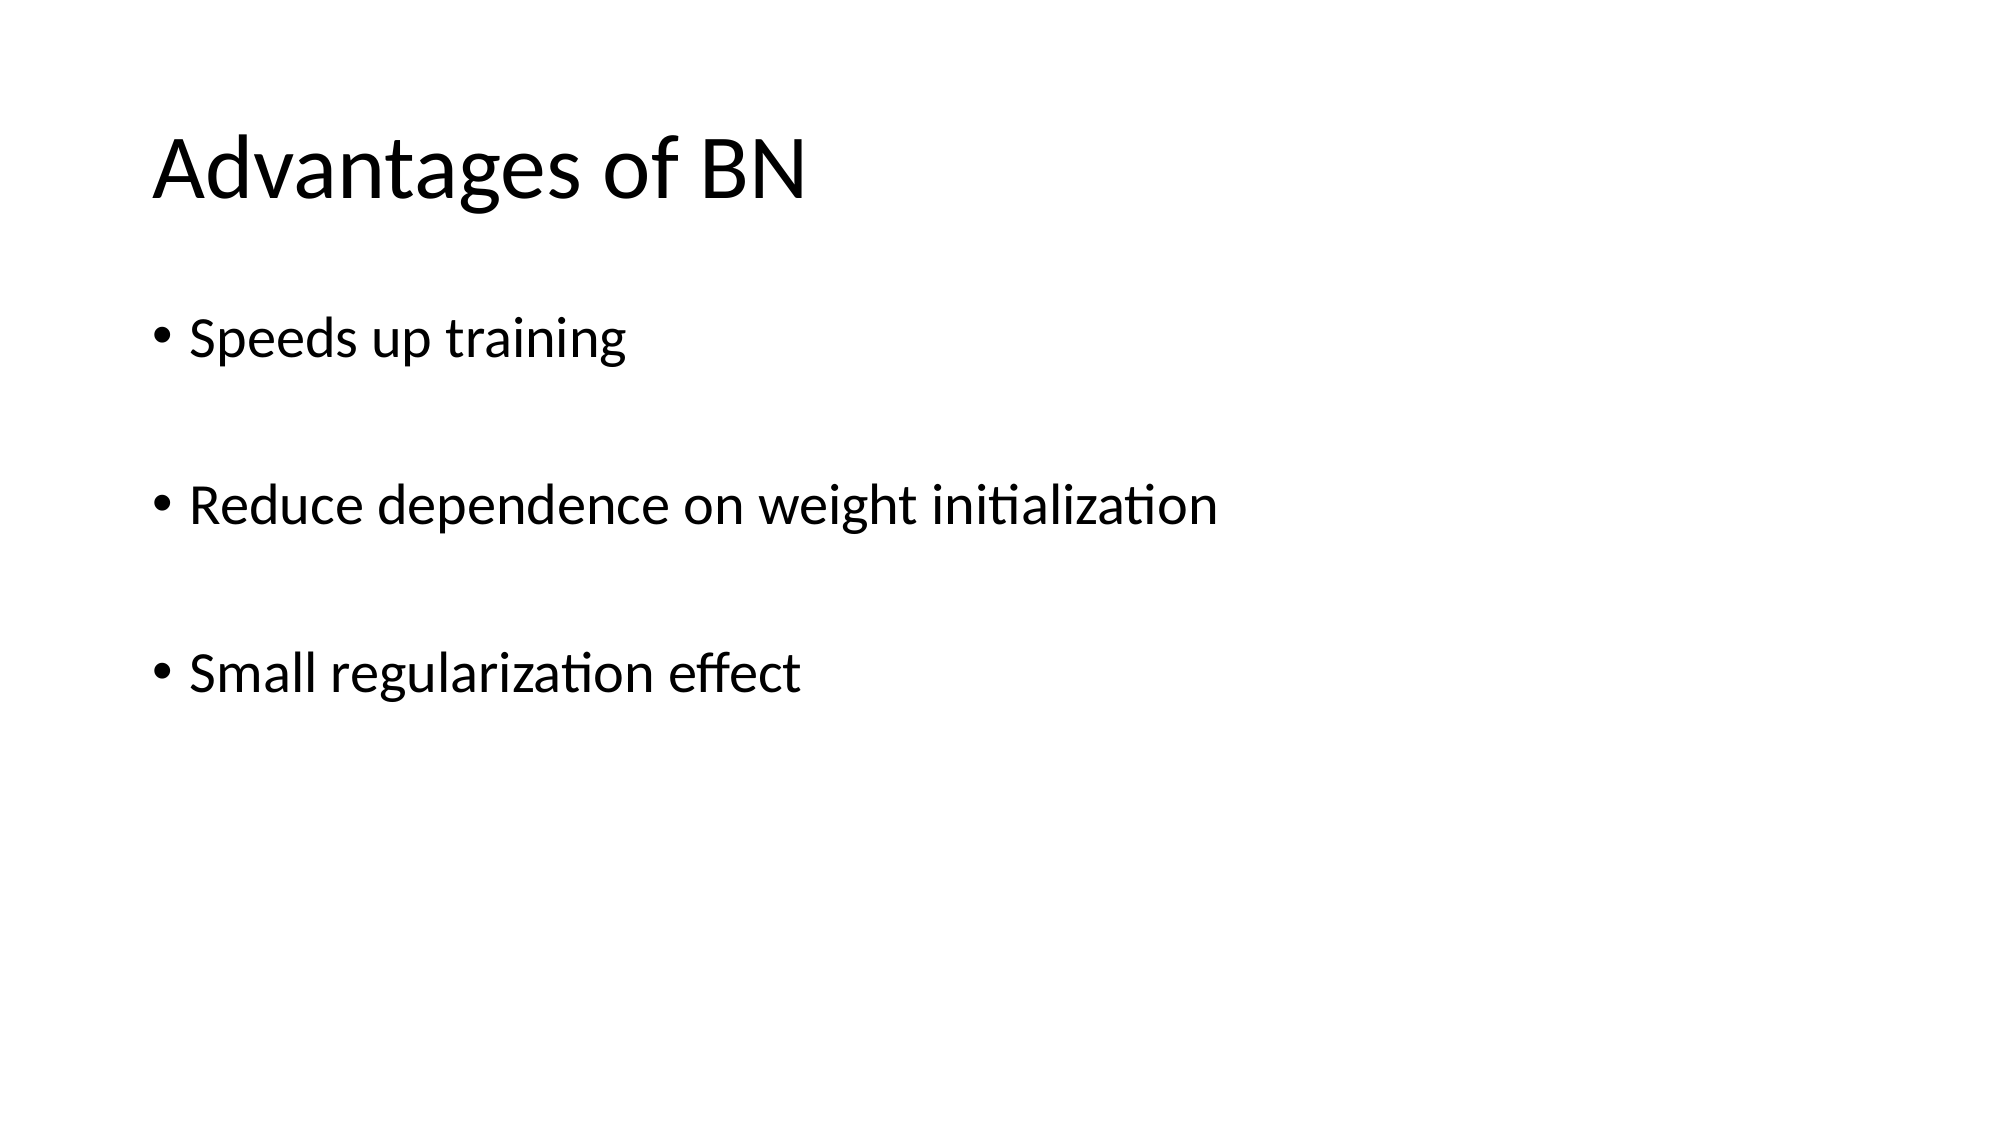

# Advantages of BN
Speeds up training

Reduce dependence on weight initialization

Small regularization effect